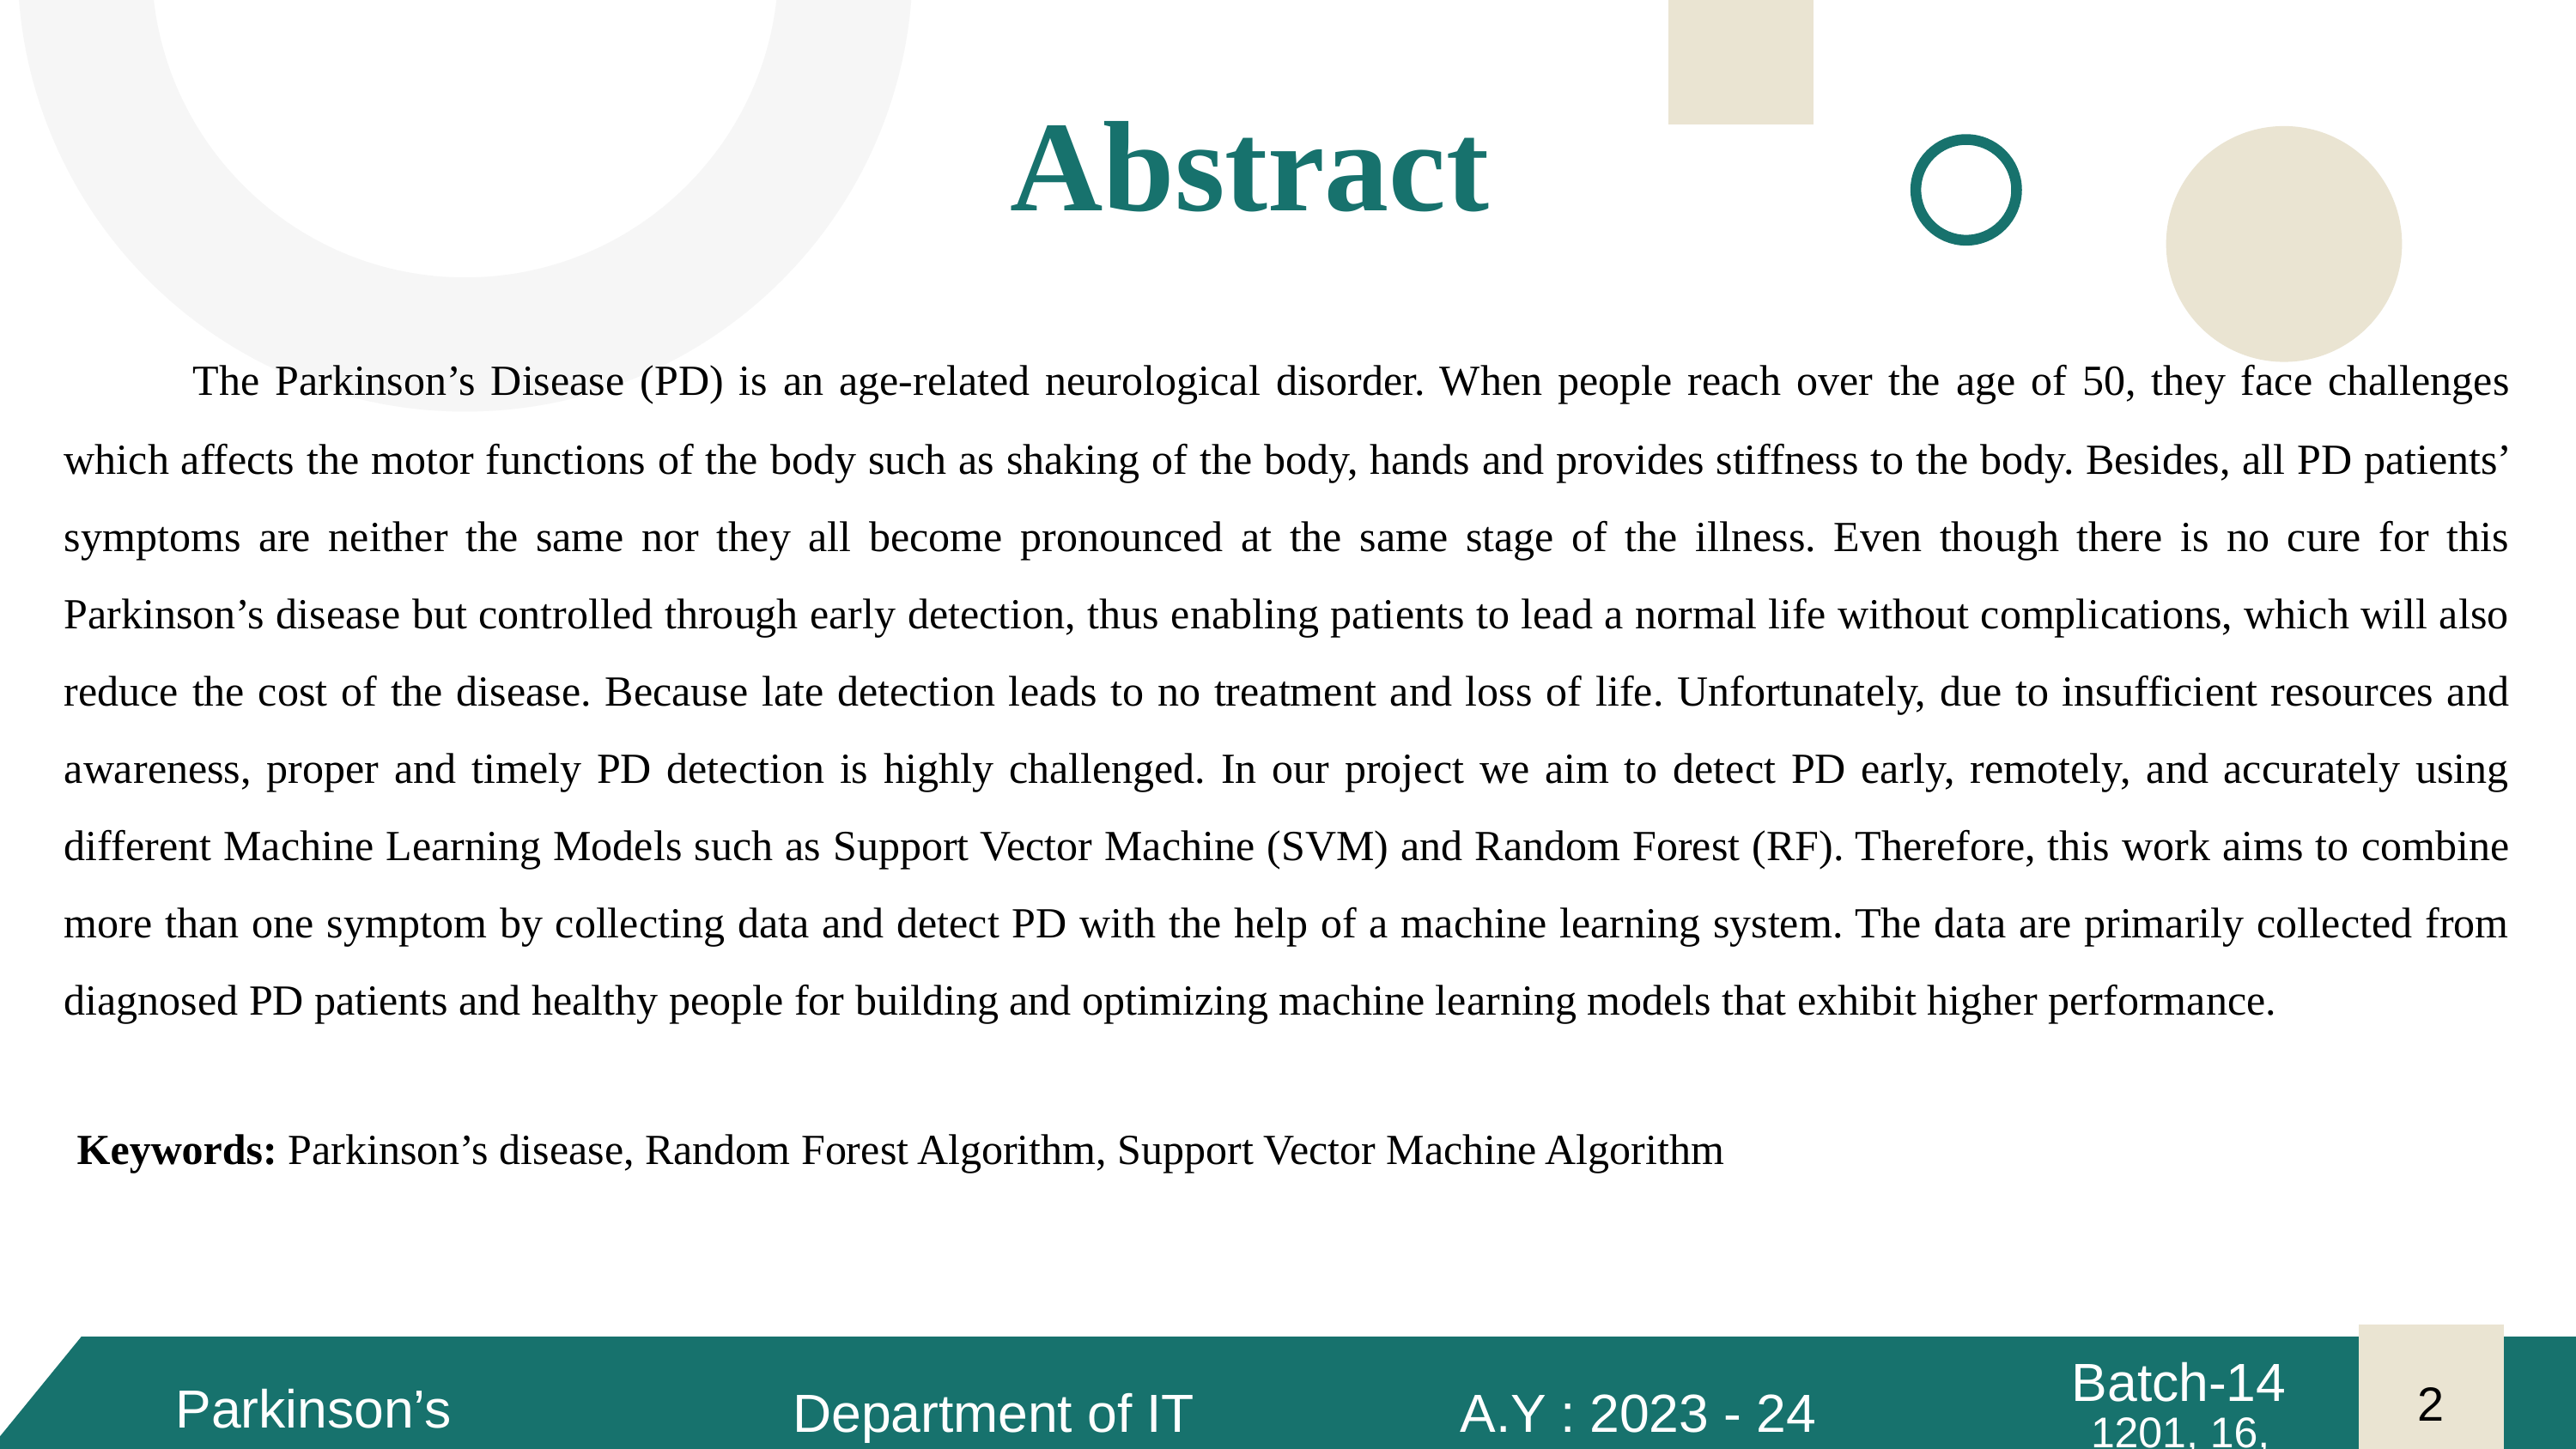

Abstract

	The Parkinson’s Disease (PD) is an age-related neurological disorder. When people reach over the age of 50, they face challenges which affects the motor functions of the body such as shaking of the body, hands and provides stiffness to the body. Besides, all PD patients’ symptoms are neither the same nor they all become pronounced at the same stage of the illness. Even though there is no cure for this Parkinson’s disease but controlled through early detection, thus enabling patients to lead a normal life without complications, which will also reduce the cost of the disease. Because late detection leads to no treatment and loss of life. Unfortunately, due to insufficient resources and awareness, proper and timely PD detection is highly challenged. In our project we aim to detect PD early, remotely, and accurately using different Machine Learning Models such as Support Vector Machine (SVM) and Random Forest (RF). Therefore, this work aims to combine more than one symptom by collecting data and detect PD with the help of a machine learning system. The data are primarily collected from diagnosed PD patients and healthy people for building and optimizing machine learning models that exhibit higher performance.
Keywords: Parkinson’s disease, Random Forest Algorithm, Support Vector Machine Algorithm

Batch-14

2
Batch -14
1
Batch-14
Parkinson’s disease
2
A.Y : 2023 - 24
Department of IT
PD Detection
PD Detection
1201, 16, 22